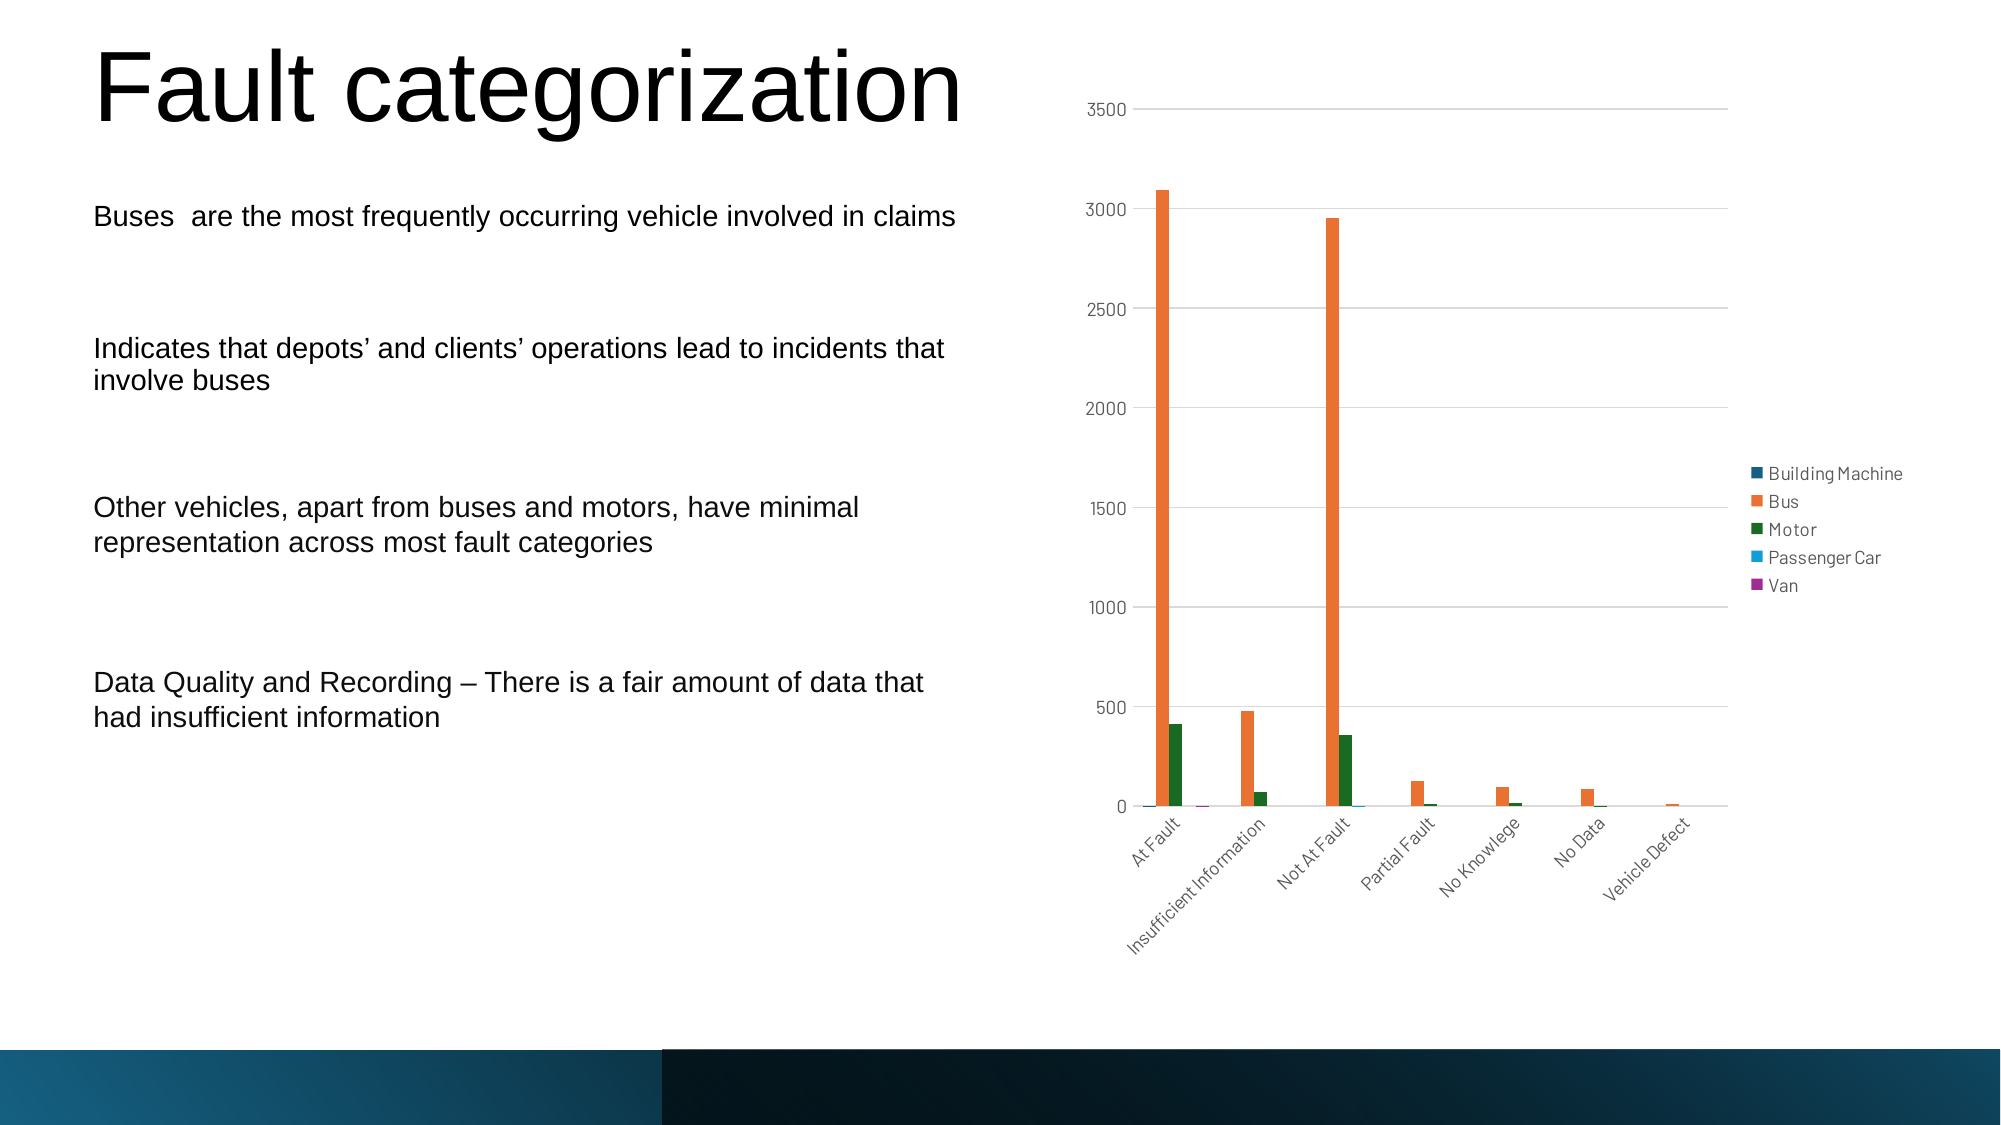

# Fault categorization

### Chart

| Category | Building Machine | Bus | Motor | Passenger Car | Van |
|---|---|---|---|---|---|
| At Fault | 1.0 | 3094.0 | 411.0 | None | 1.0 |
| Insufficient Information | None | 476.0 | 70.0 | None | None |
| Not At Fault | None | 2953.0 | 355.0 | 1.0 | None |
| Partial Fault | None | 127.0 | 11.0 | None | None |
| No Knowlege | None | 96.0 | 16.0 | None | None |
| No Data | None | 84.0 | 2.0 | None | None |
| Vehicle Defect | None | 9.0 | None | None | None |
Buses  are the most frequently occurring vehicle involved in claims

Indicates that depots’ and clients’ operations lead to incidents that involve buses

Other vehicles, apart from buses and motors, have minimal representation across most fault categories

Data Quality and Recording – There is a fair amount of data that had insufficient information